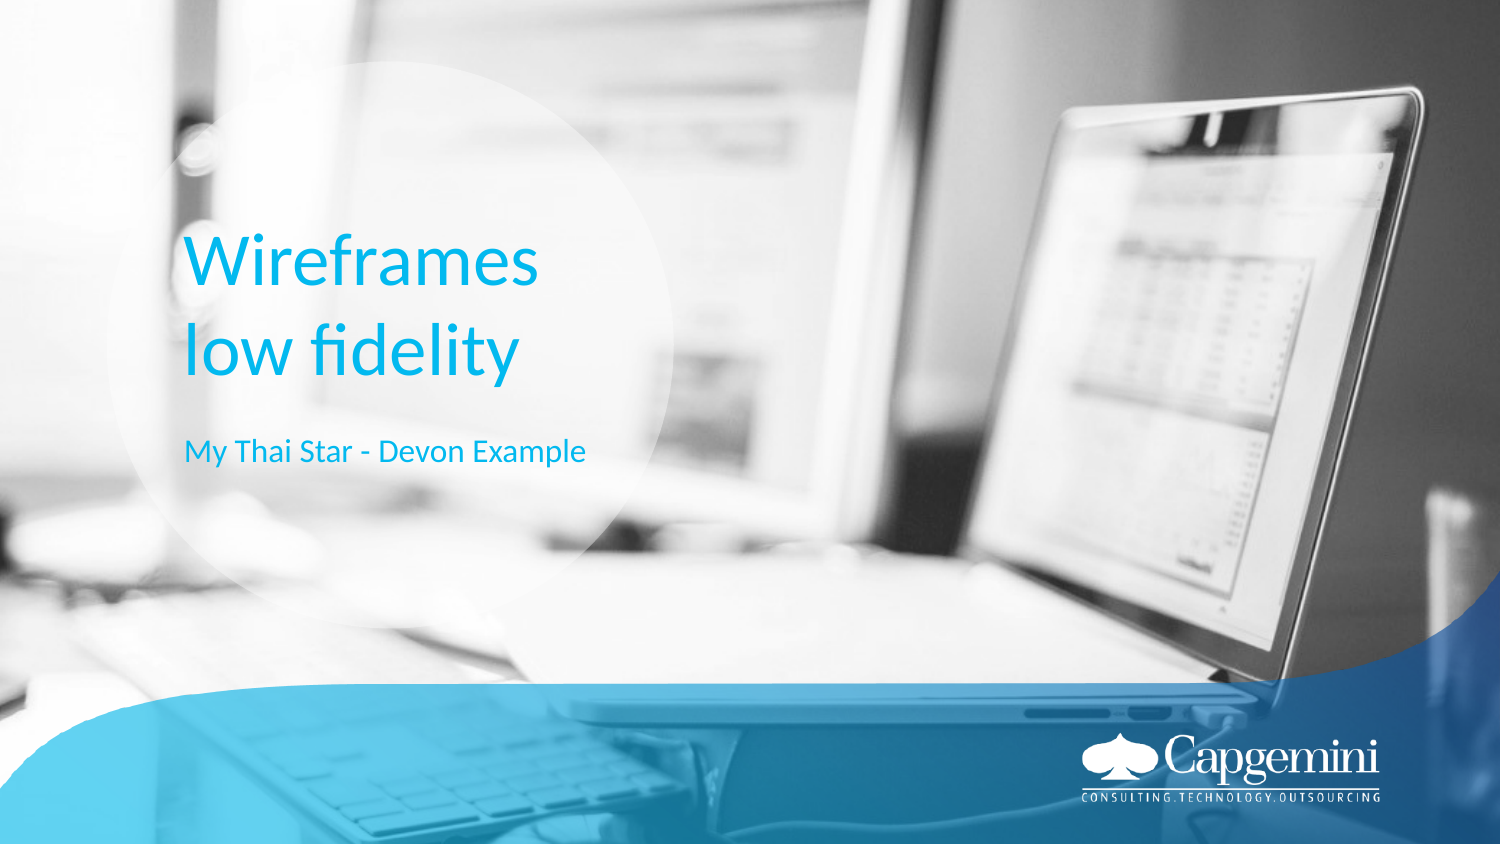

# Wireframes
low fidelity
My Thai Star - Devon Example